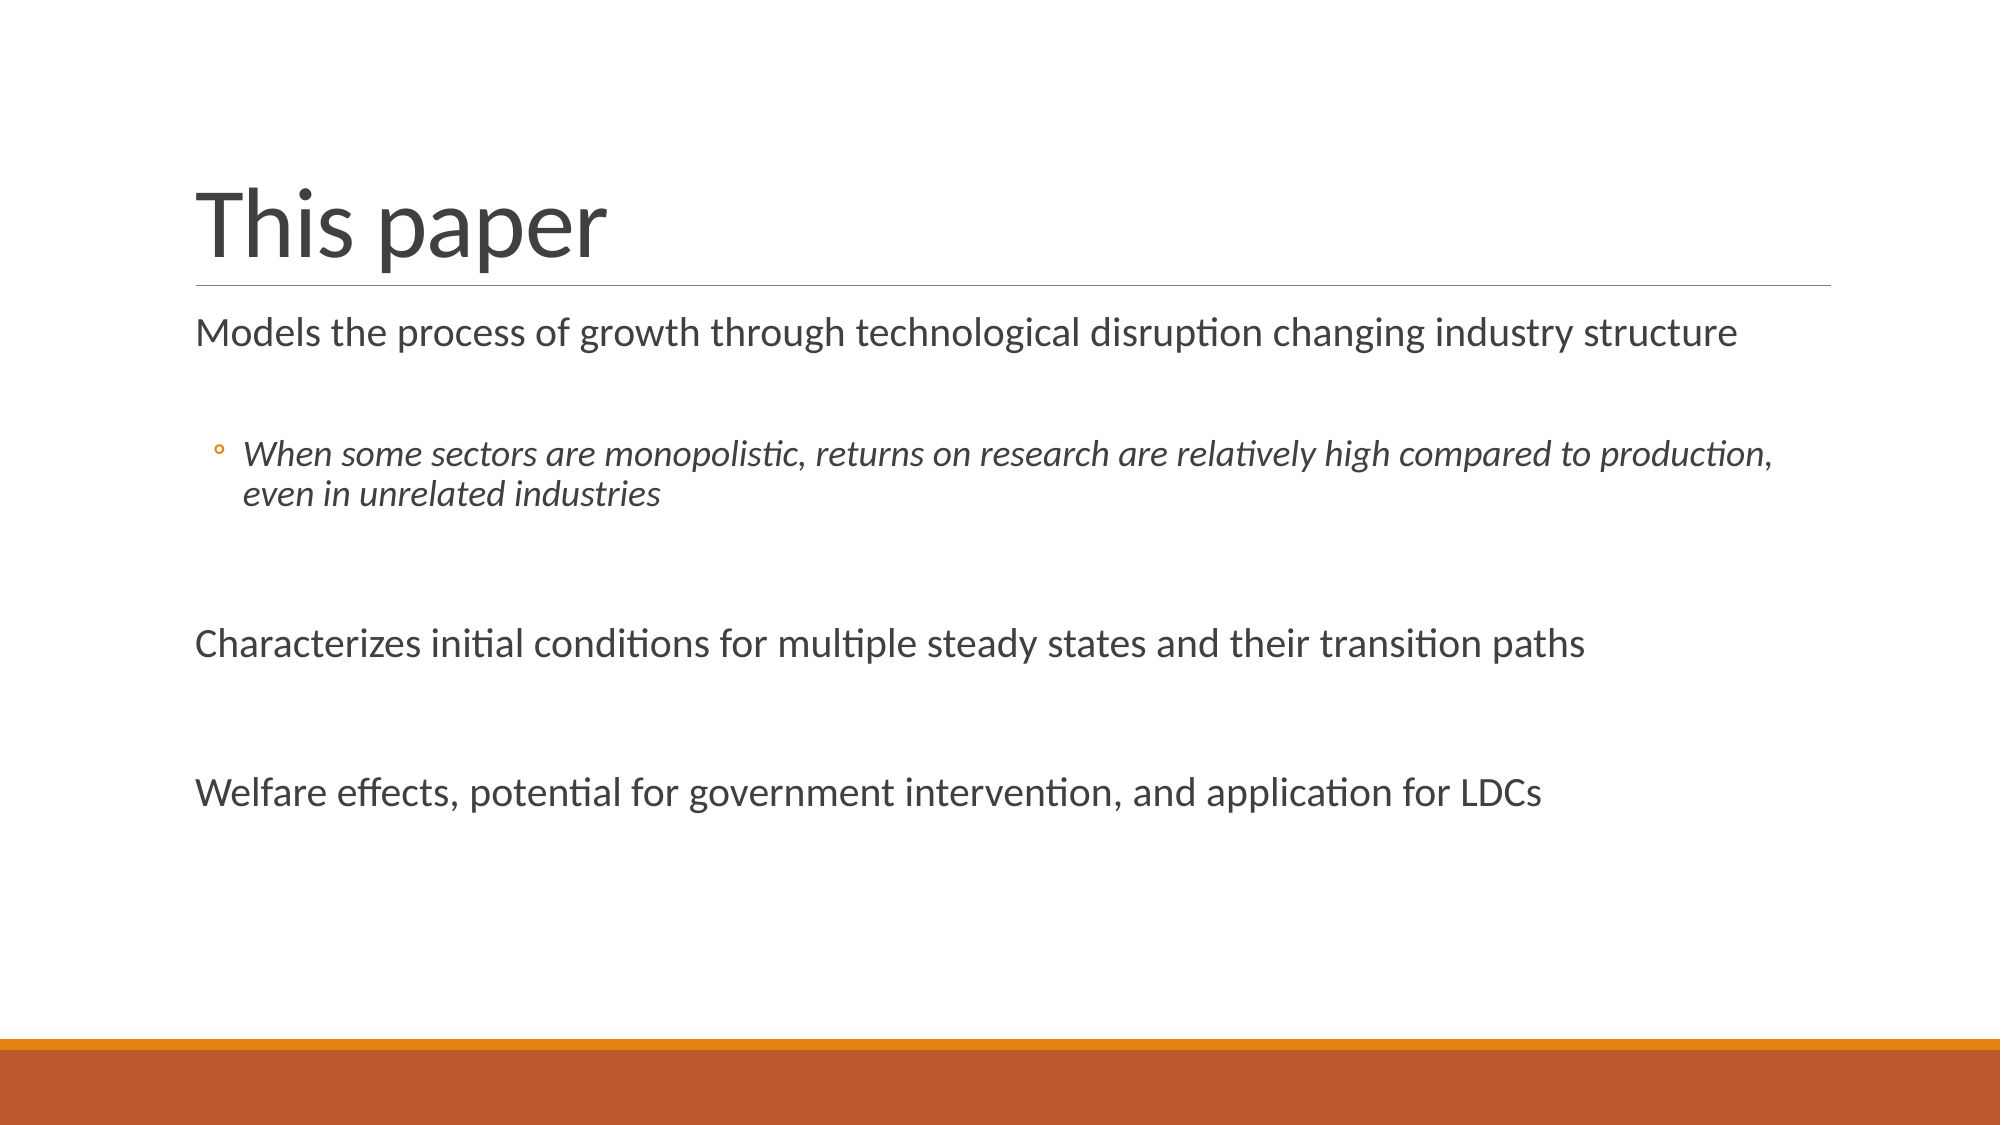

# This paper
Models the process of growth through technological disruption changing industry structure

When some sectors are monopolistic, returns on research are relatively high compared to production, even in unrelated industries

Characterizes initial conditions for multiple steady states and their transition paths

Welfare effects, potential for government intervention, and application for LDCs